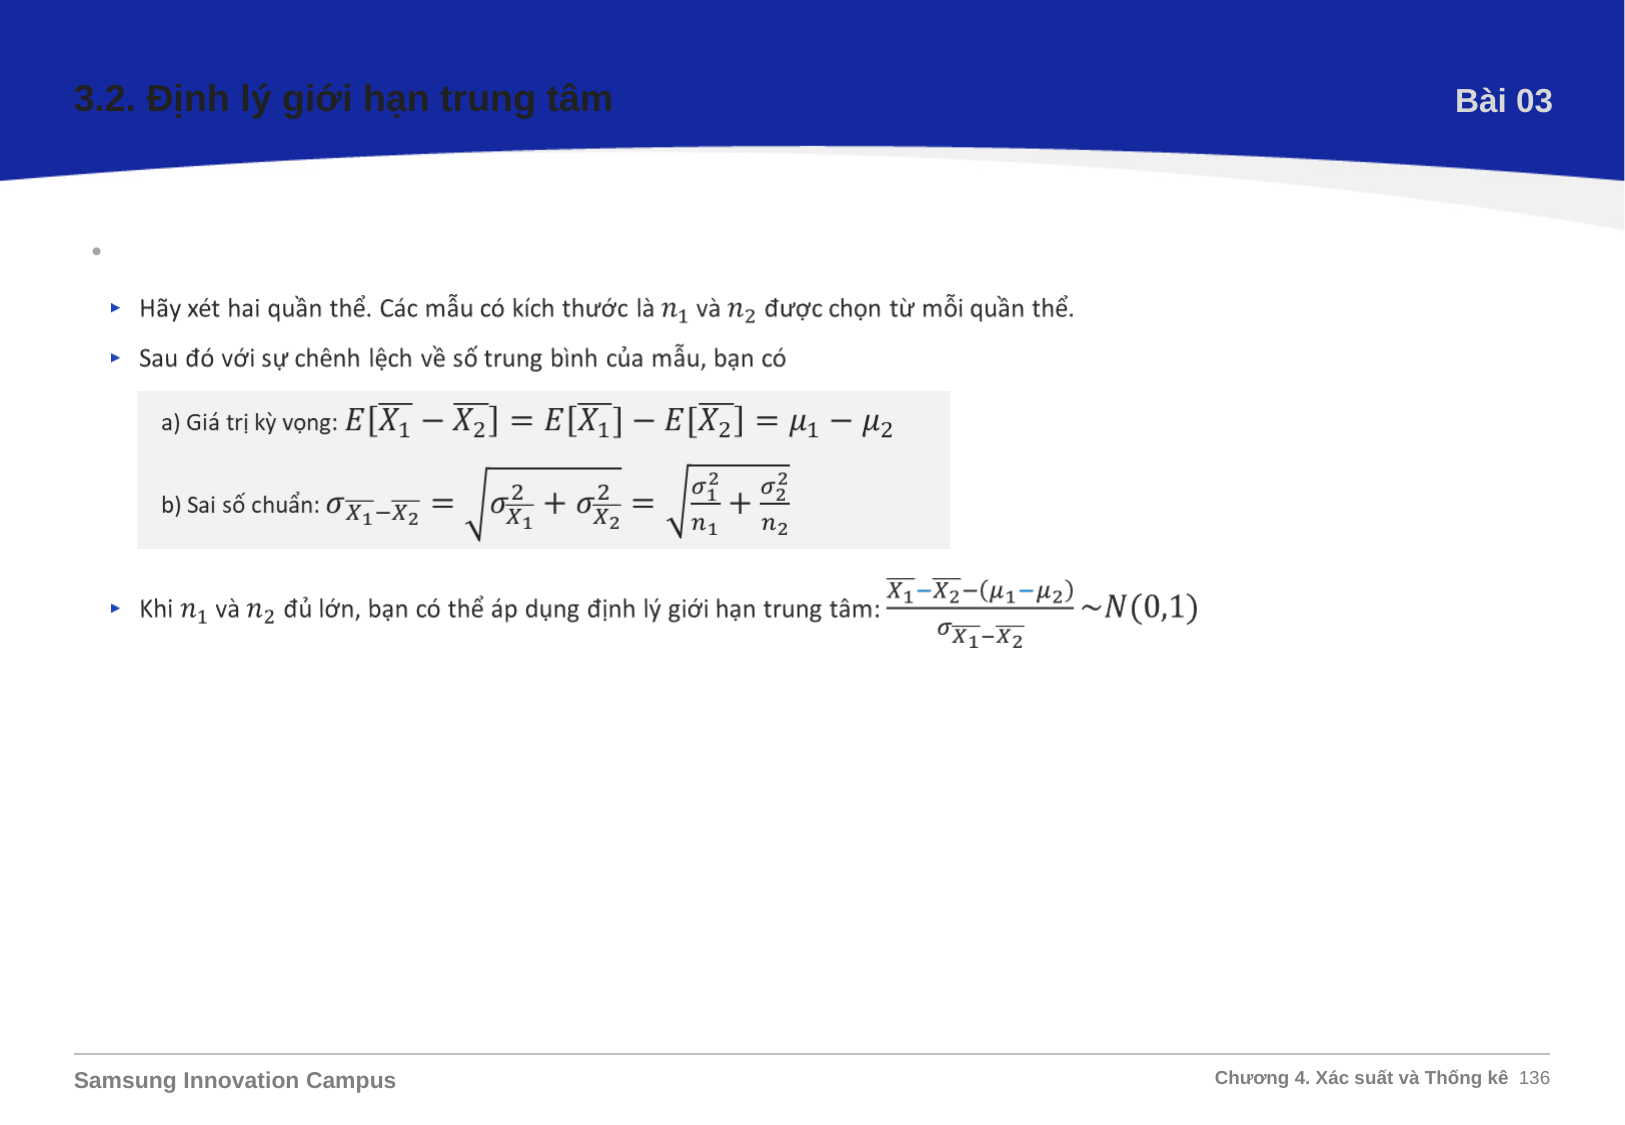

3.2. Định lý giới hạn trung tâm
Bài 03
Phân phối chênh lệch mẫu: